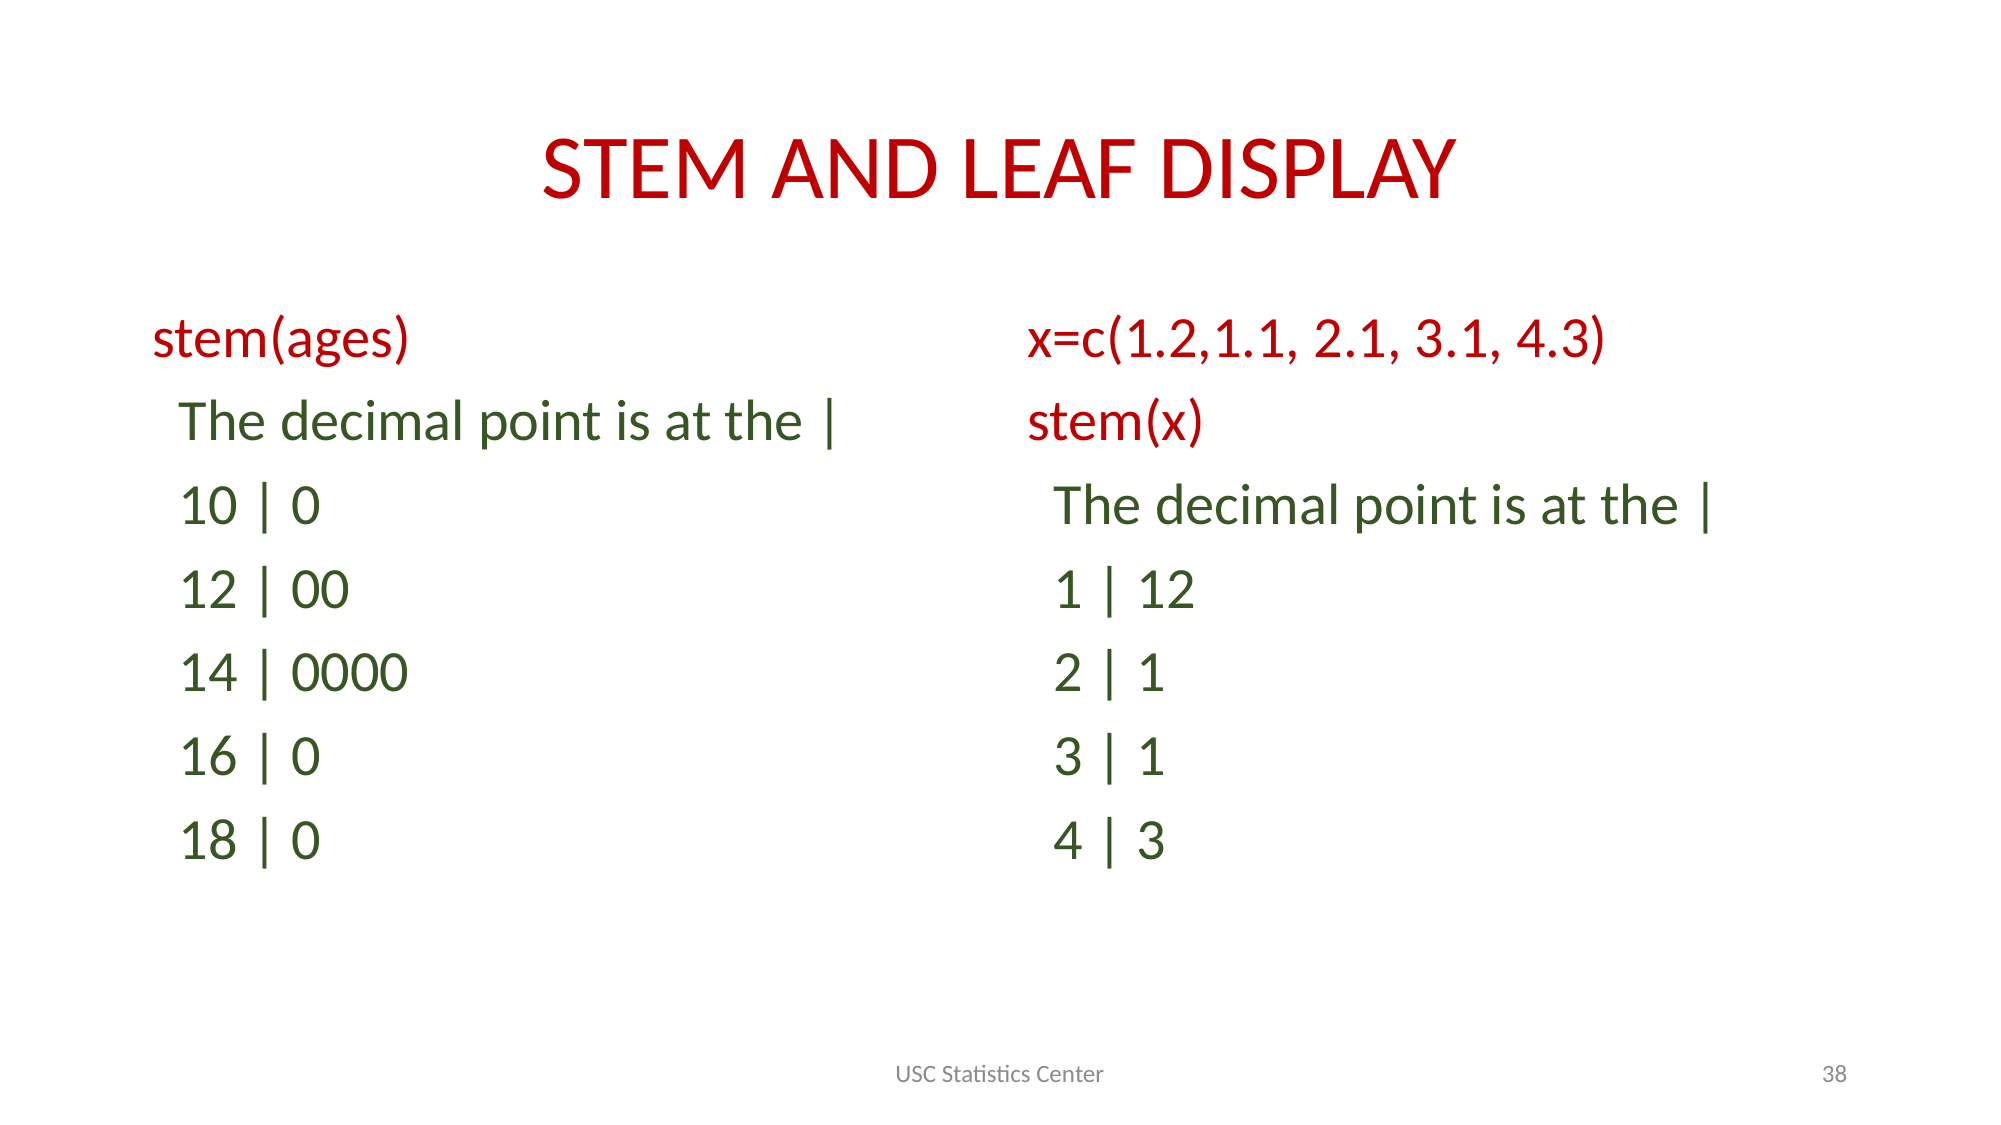

# STEM AND LEAF DISPLAY
stem(ages)
  The decimal point is at the |
  10 | 0
  12 | 00
  14 | 0000
  16 | 0
  18 | 0

x=c(1.2,1.1, 2.1, 3.1, 4.3)
stem(x)
  The decimal point is at the |
  1 | 12
  2 | 1
  3 | 1
  4 | 3
USC Statistics Center
38